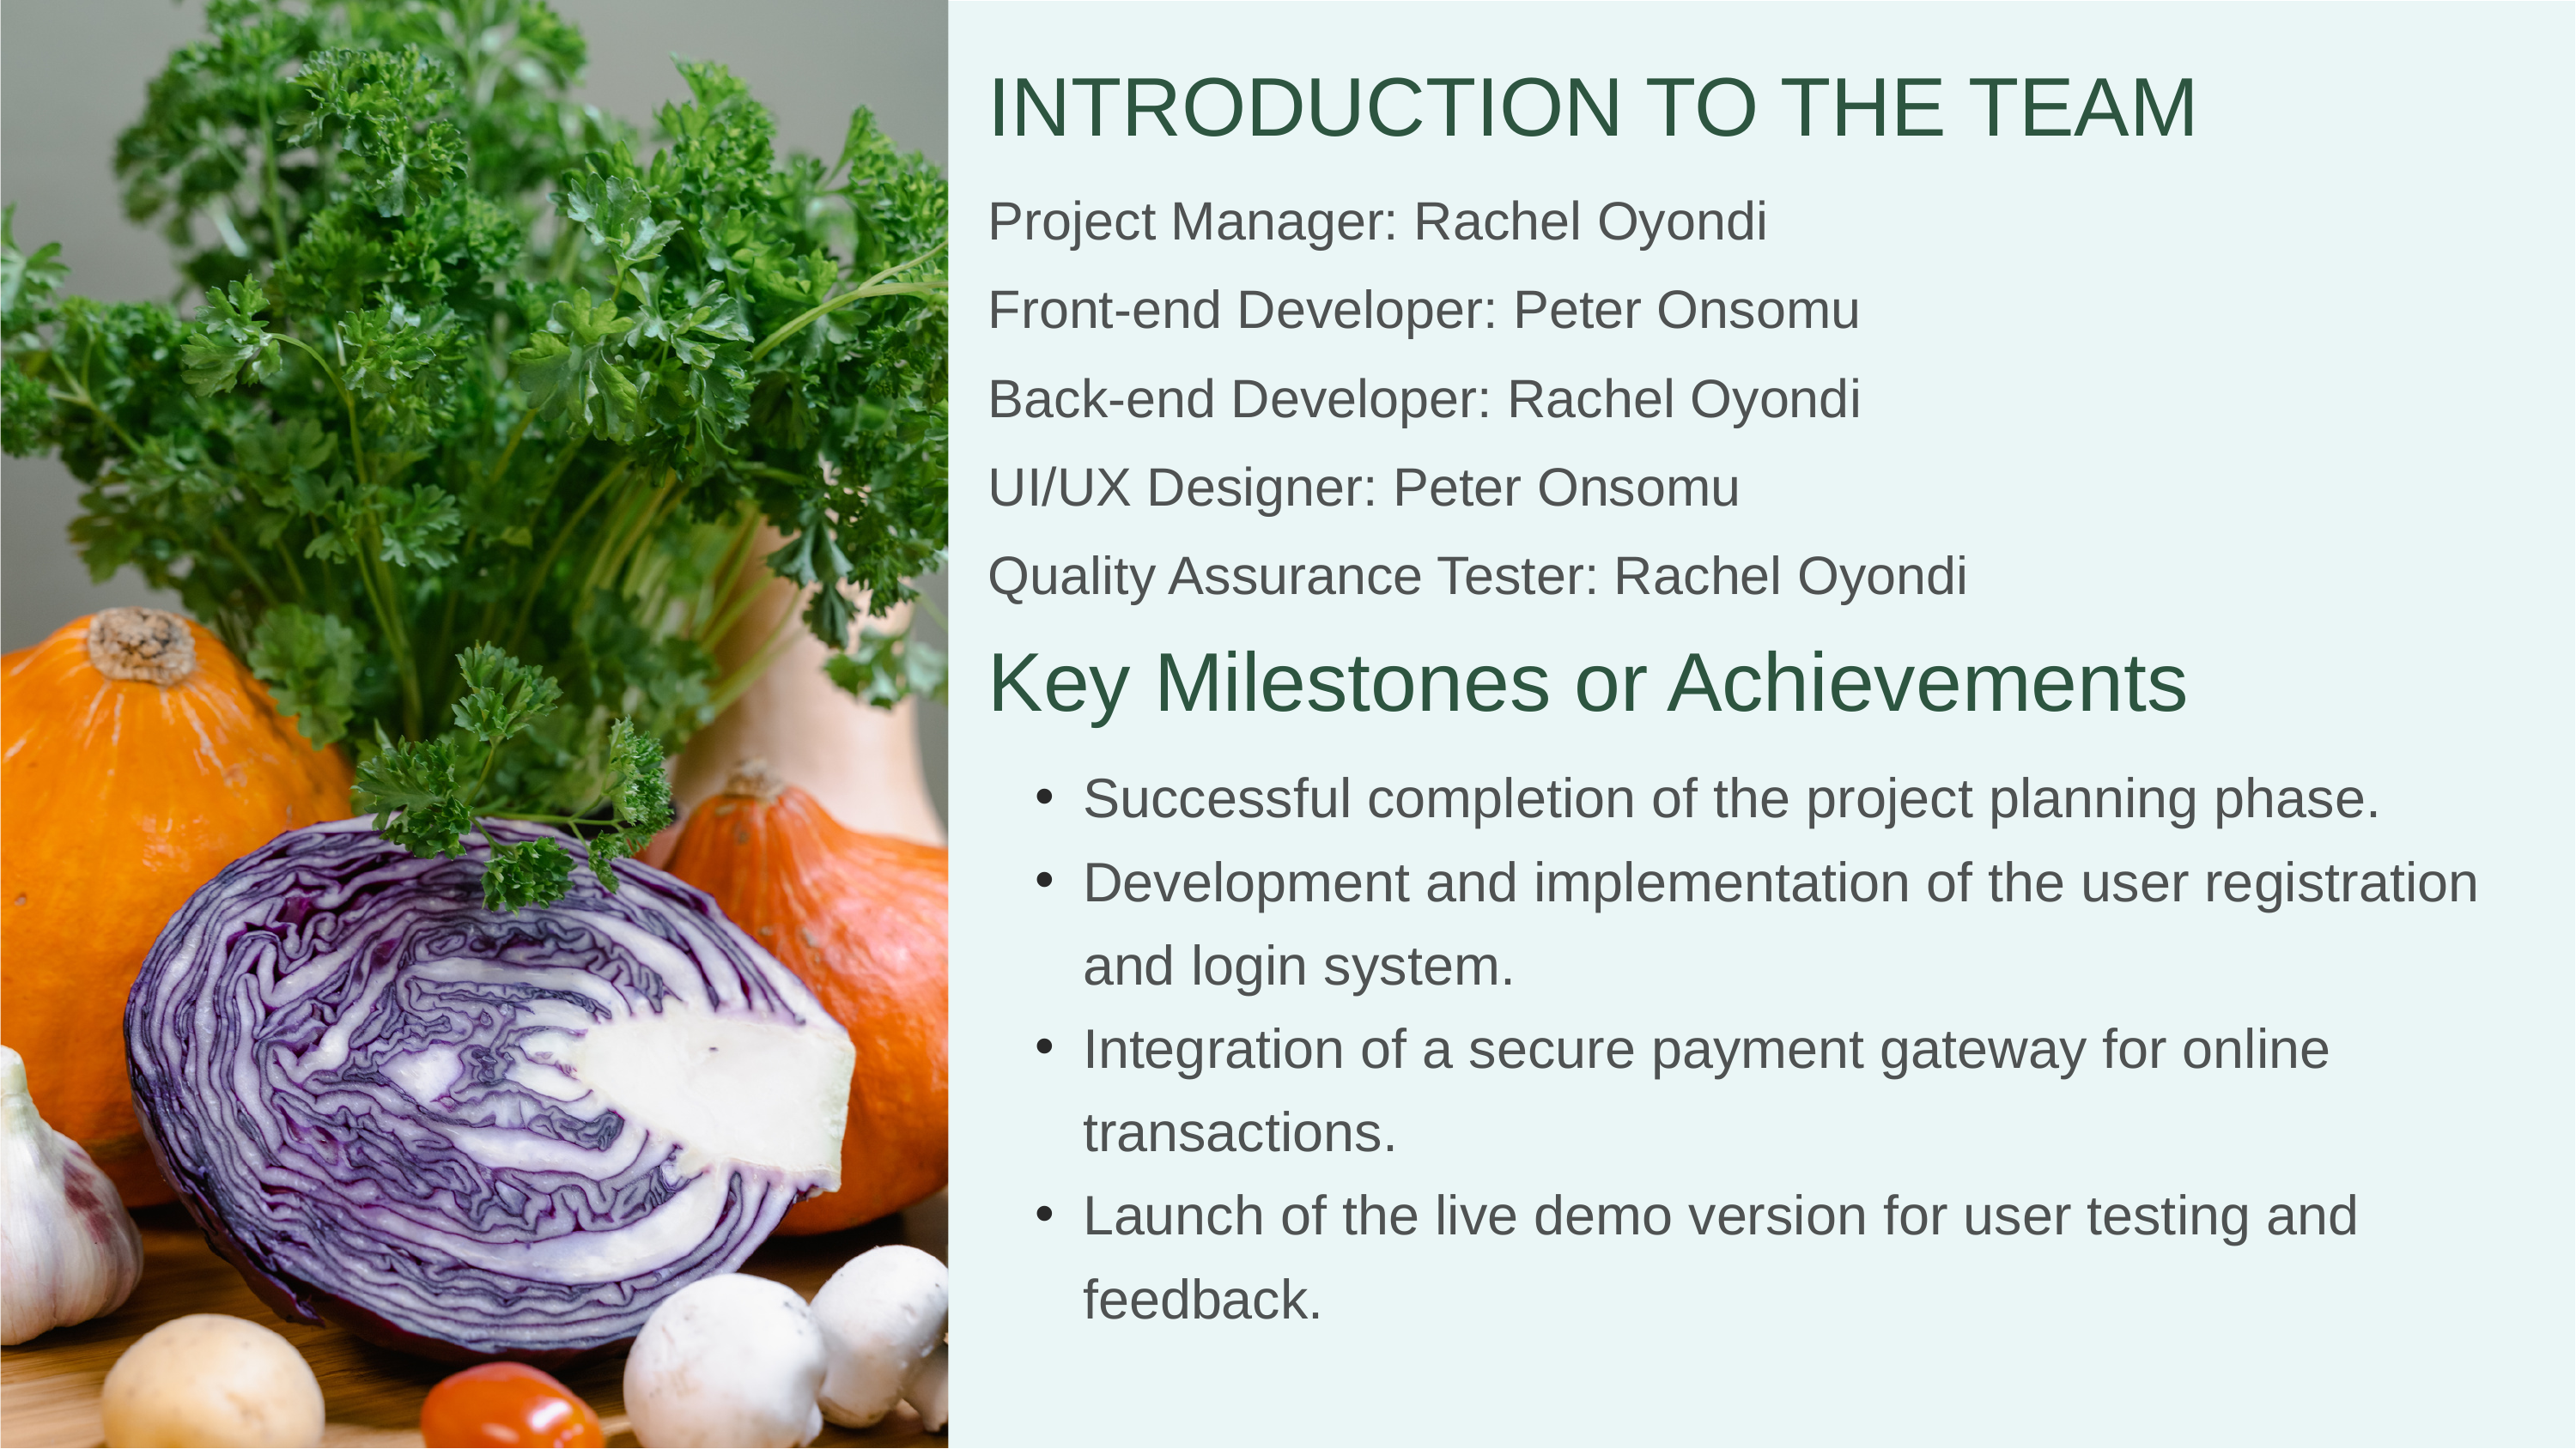

INTRODUCTION TO THE TEAM
Project Manager: Rachel Oyondi
Front-end Developer: Peter Onsomu
Back-end Developer: Rachel Oyondi
UI/UX Designer: Peter Onsomu
Quality Assurance Tester: Rachel Oyondi
Key Milestones or Achievements
Successful completion of the project planning phase.
Development and implementation of the user registration and login system.
Integration of a secure payment gateway for online transactions.
Launch of the live demo version for user testing and feedback.